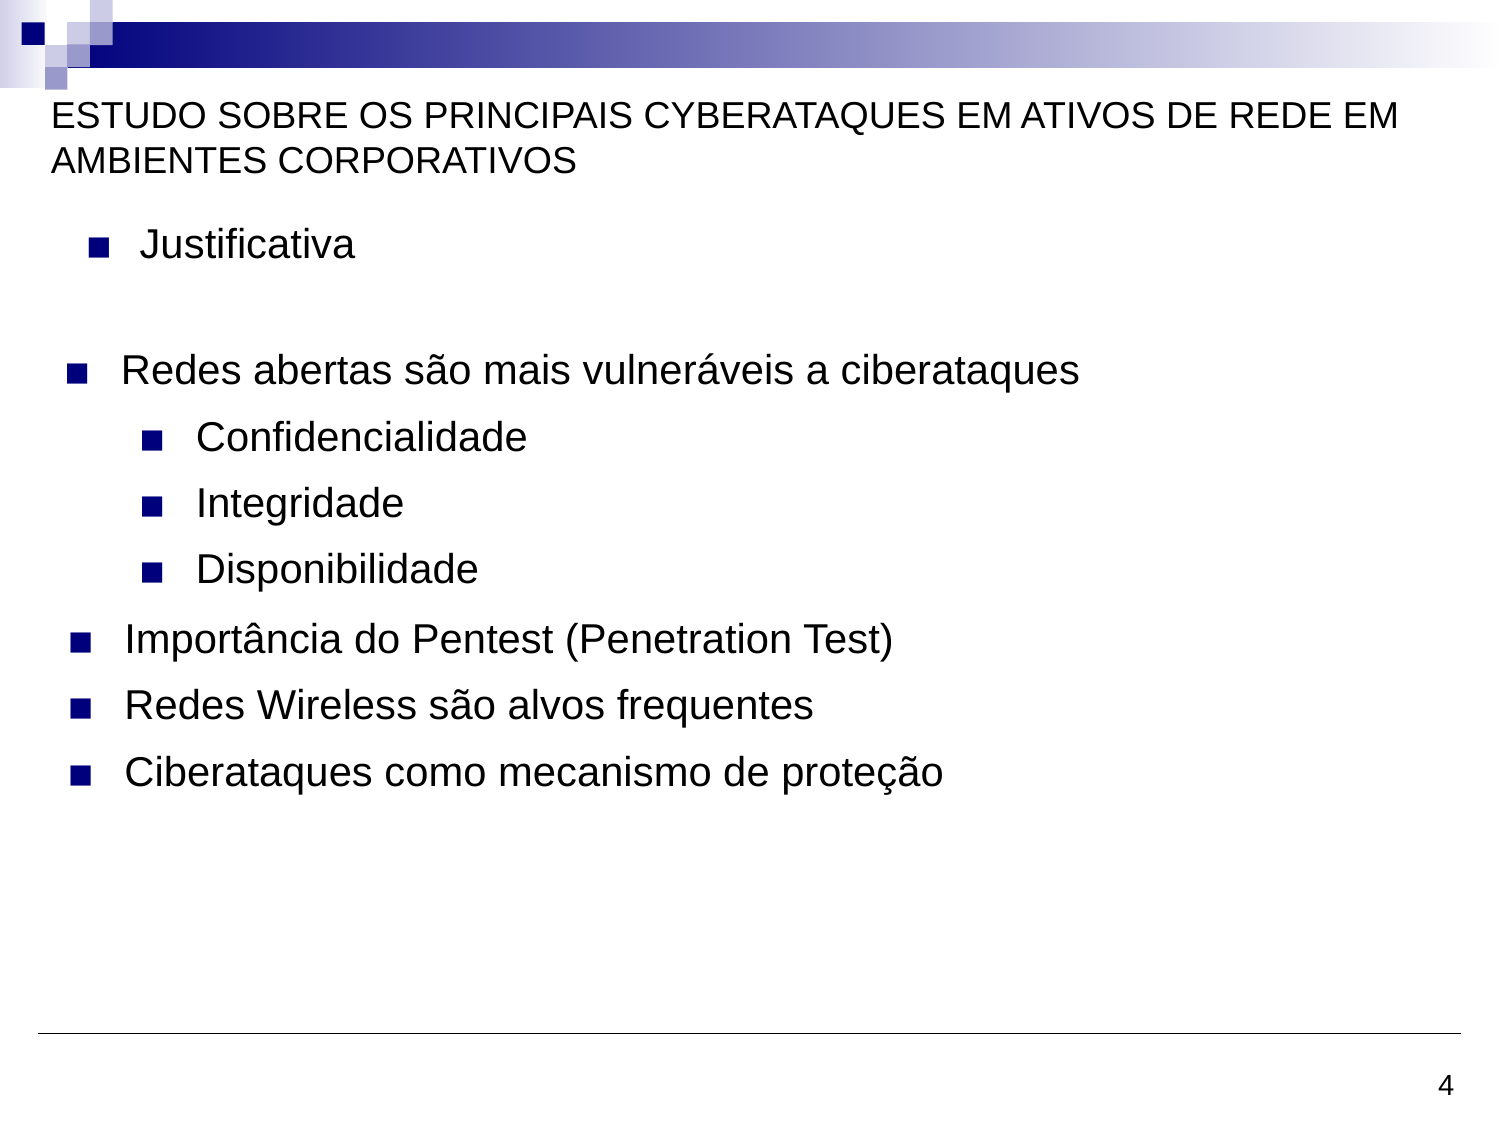

# ESTUDO SOBRE OS PRINCIPAIS CYBERATAQUES EM ATIVOS DE REDE EM AMBIENTES CORPORATIVOS
Justificativa

Redes abertas são mais vulneráveis a ciberataques
Confidencialidade
Integridade
Disponibilidade

Importância do Pentest (Penetration Test)
Redes Wireless são alvos frequentes
Ciberataques como mecanismo de proteção